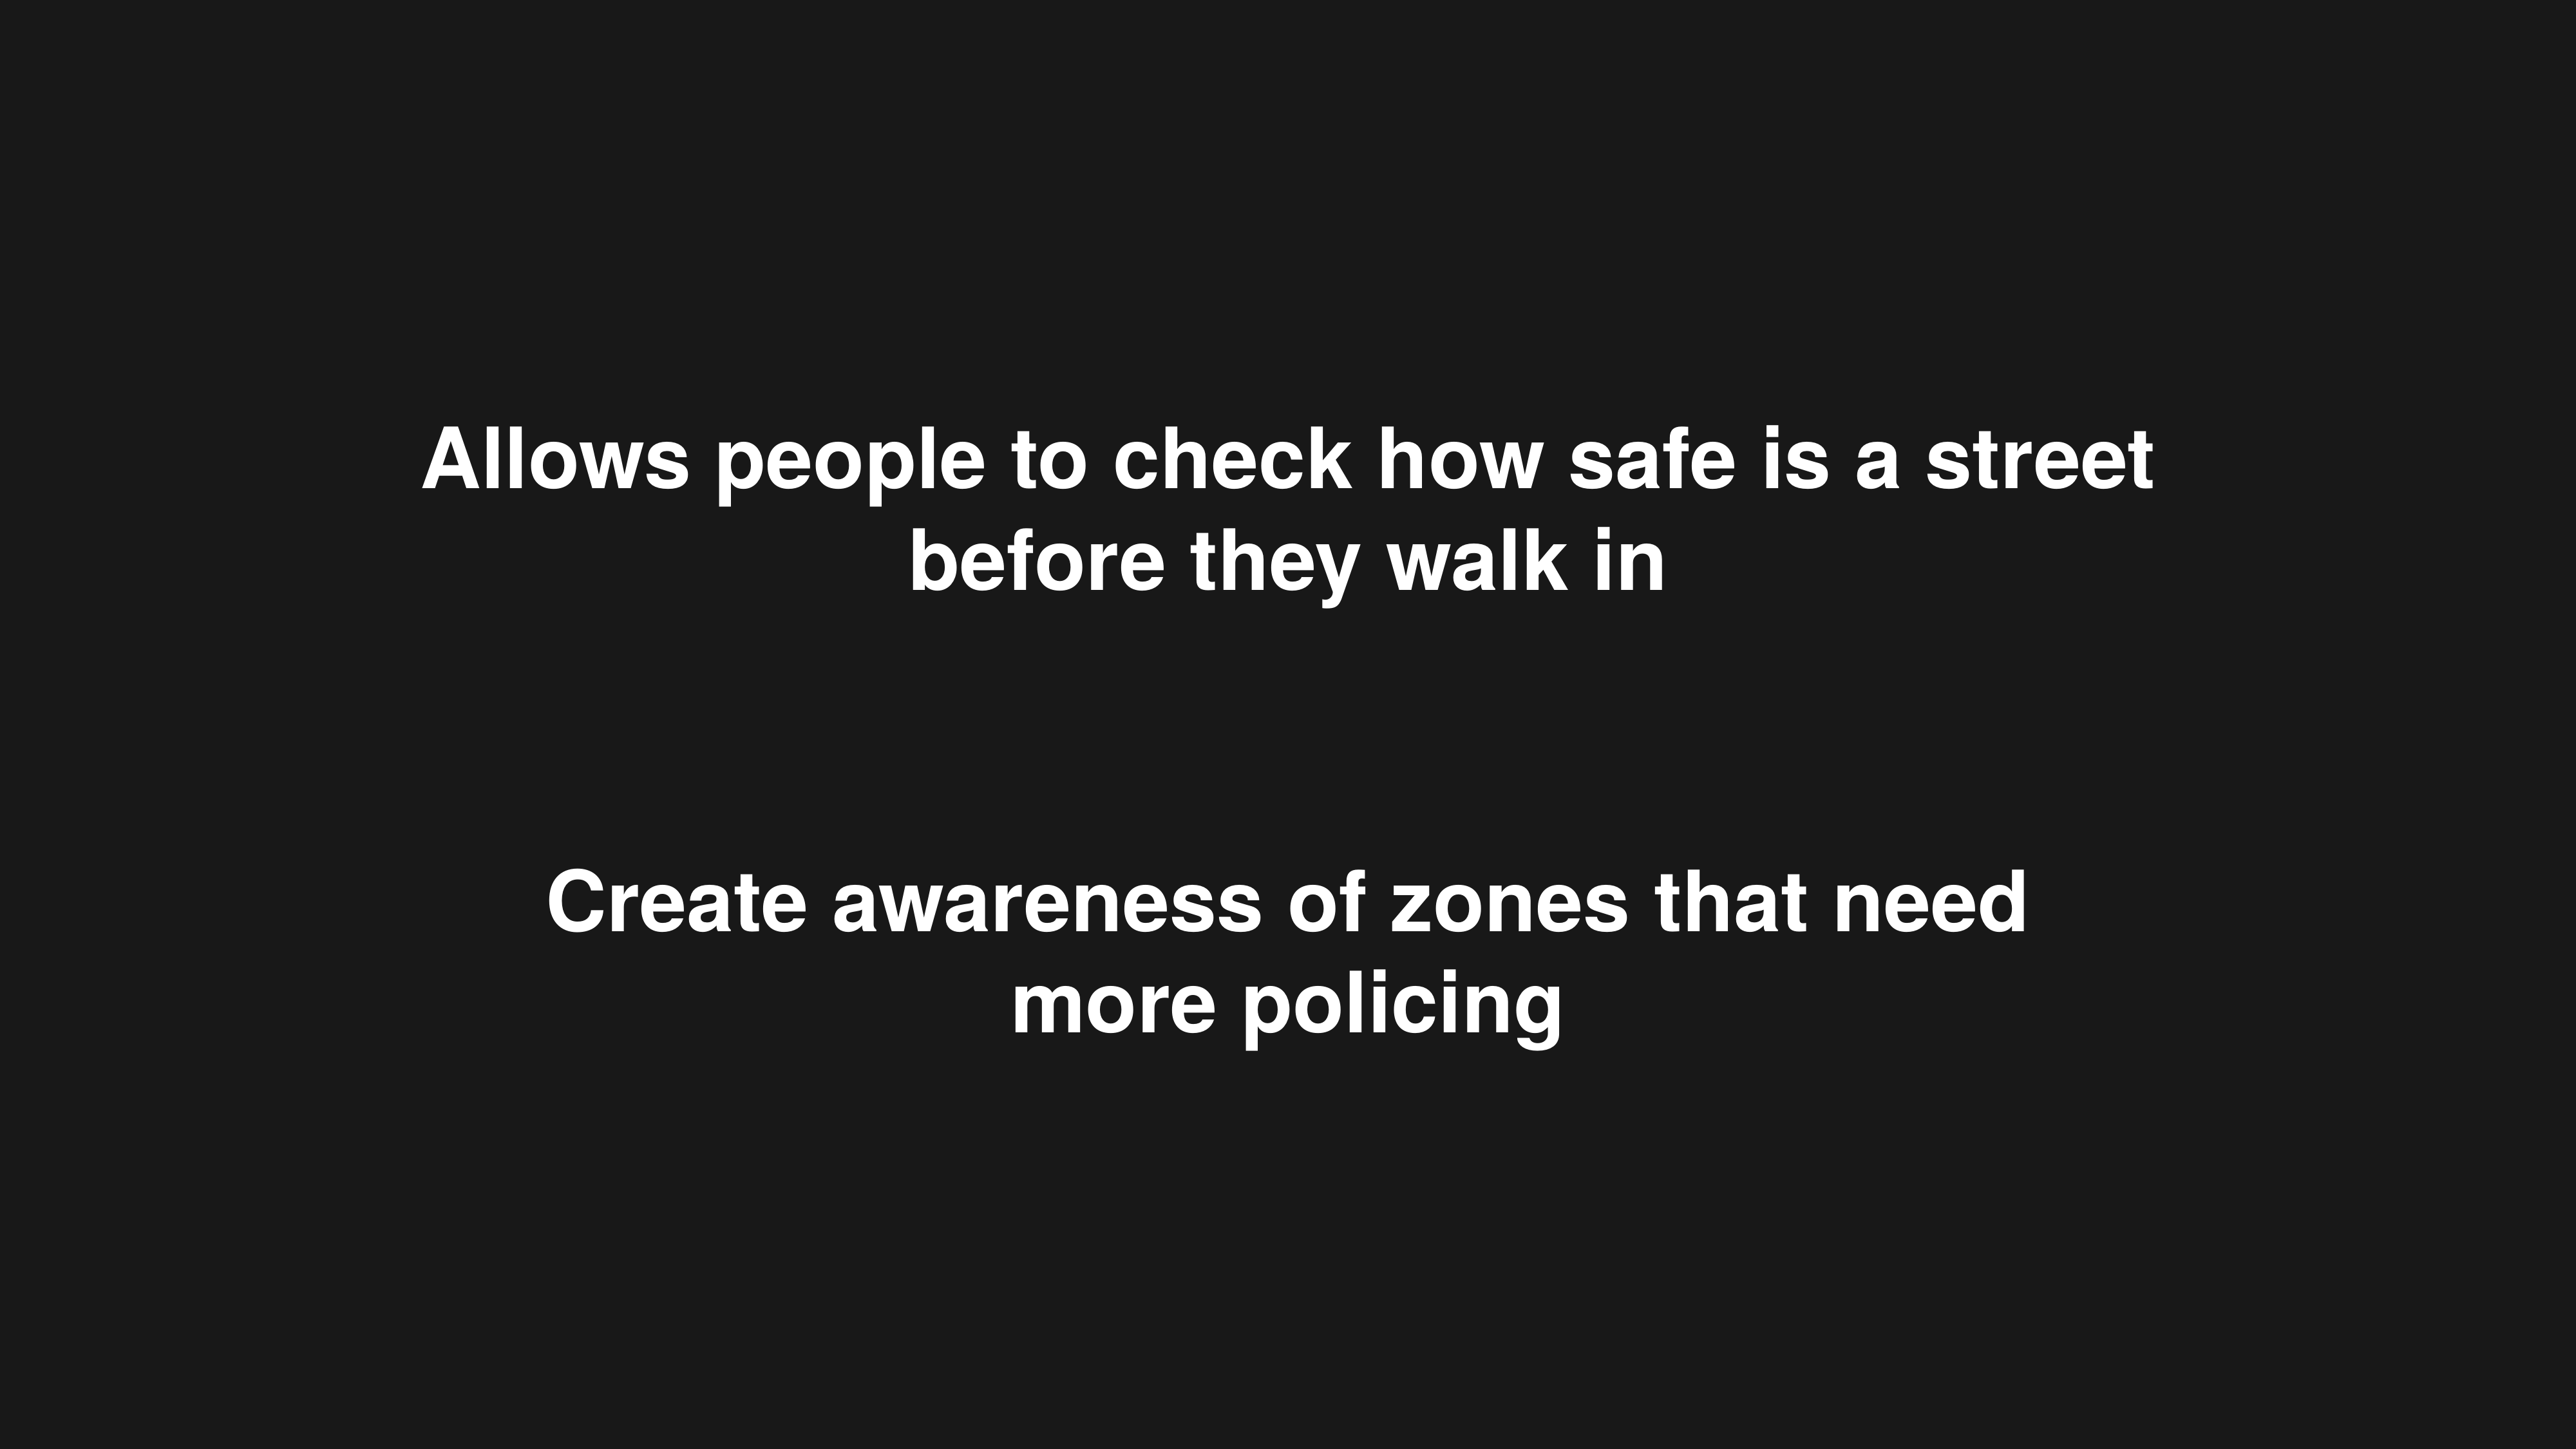

Allows people to check how safe is a street
before they walk in
Create awareness of zones that need
more policing